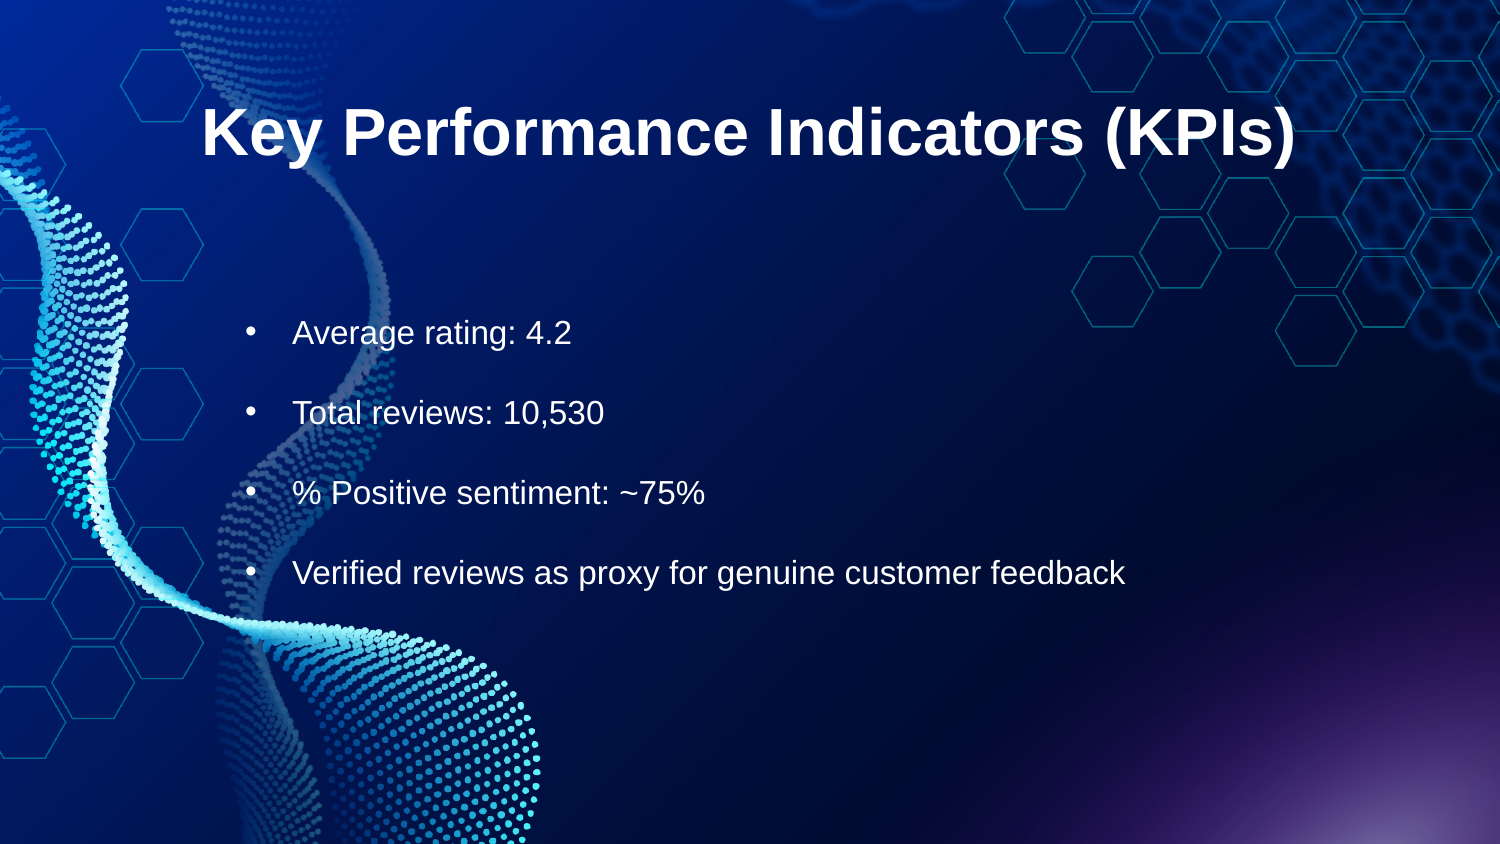

# Key Performance Indicators (KPIs)
Average rating: 4.2

Total reviews: 10,530

% Positive sentiment: ~75%

Verified reviews as proxy for genuine customer feedback